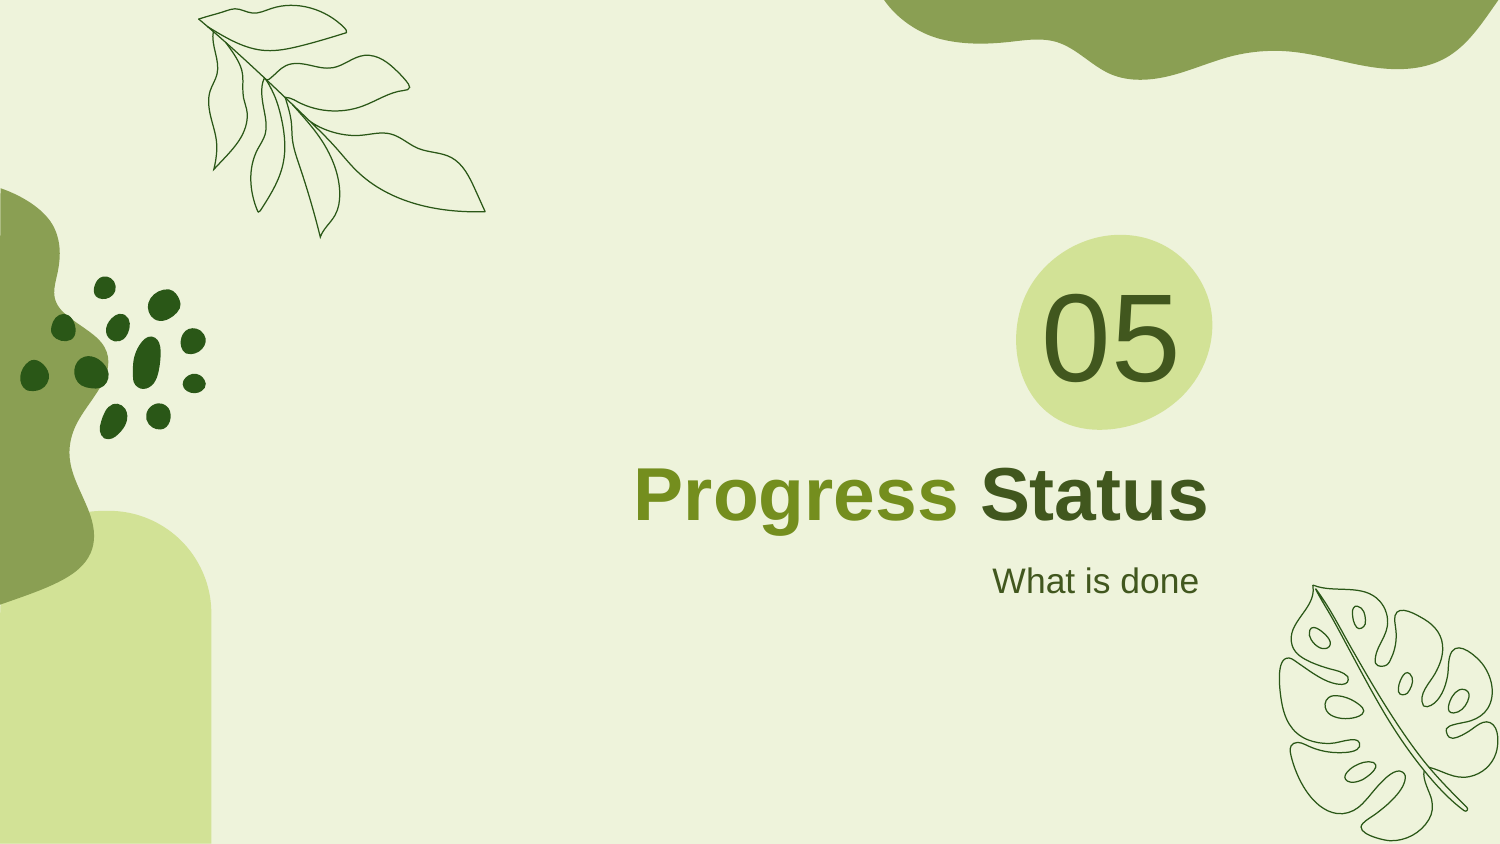

05
# Progress Status
What is done